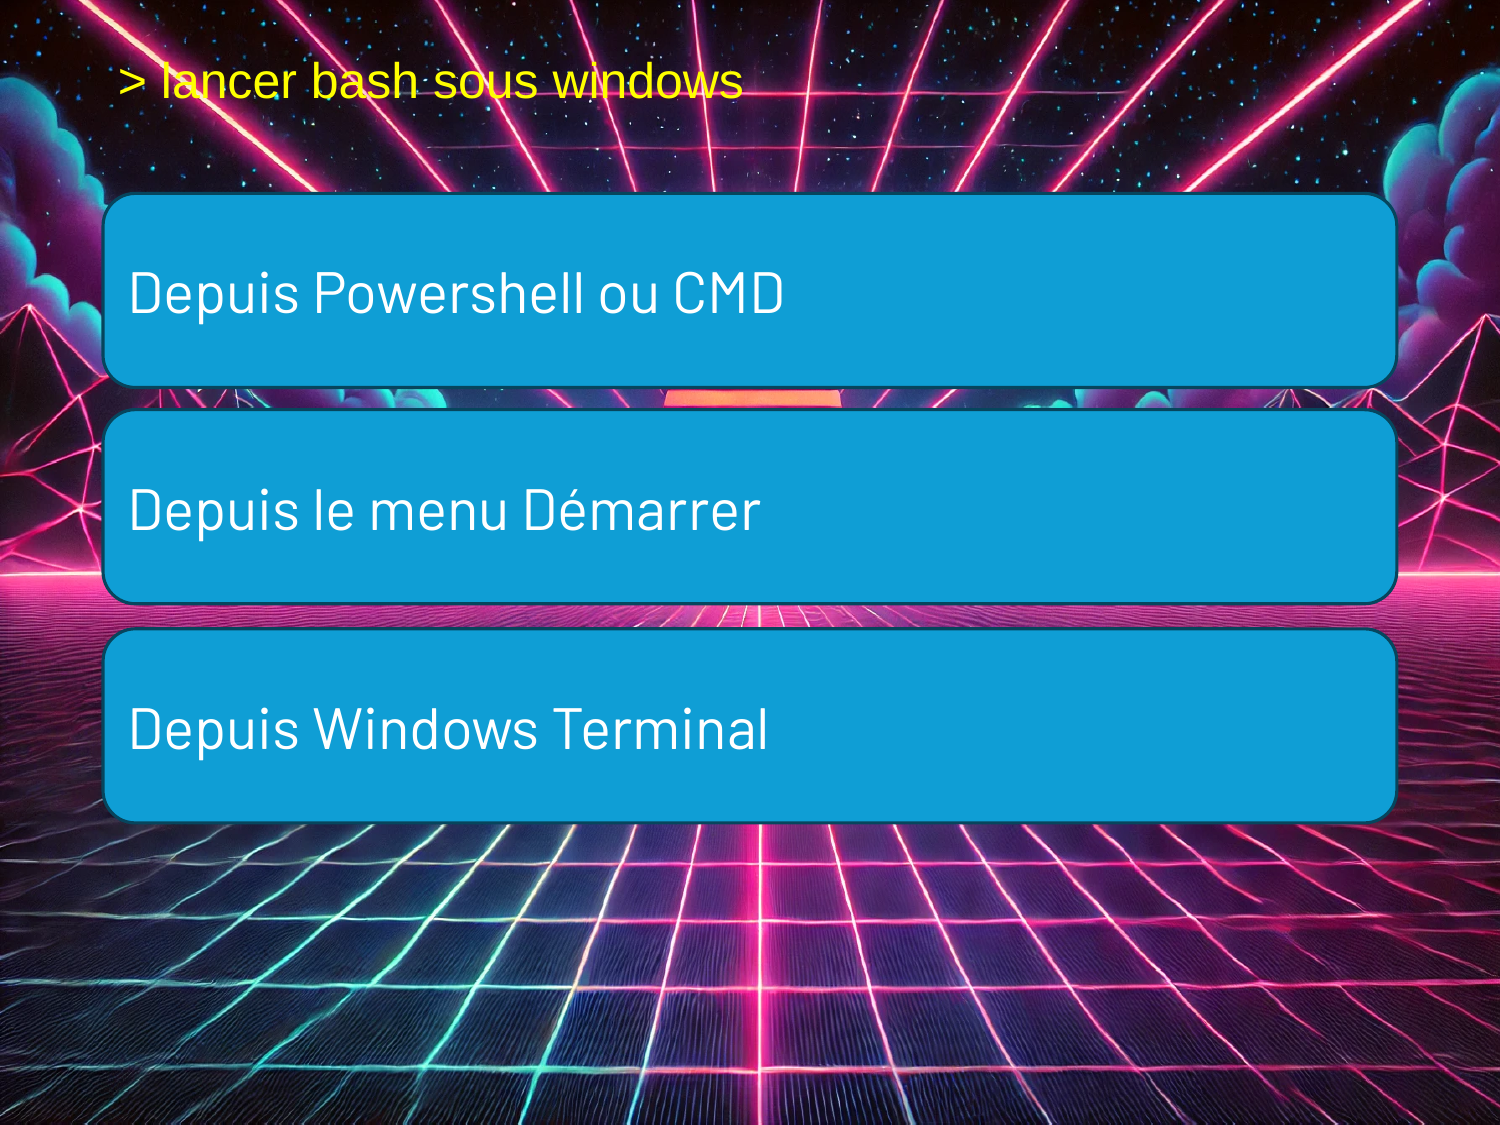

> lancer bash sous windows
Depuis Powershell ou CMD
Depuis le menu Démarrer
Depuis Windows Terminal